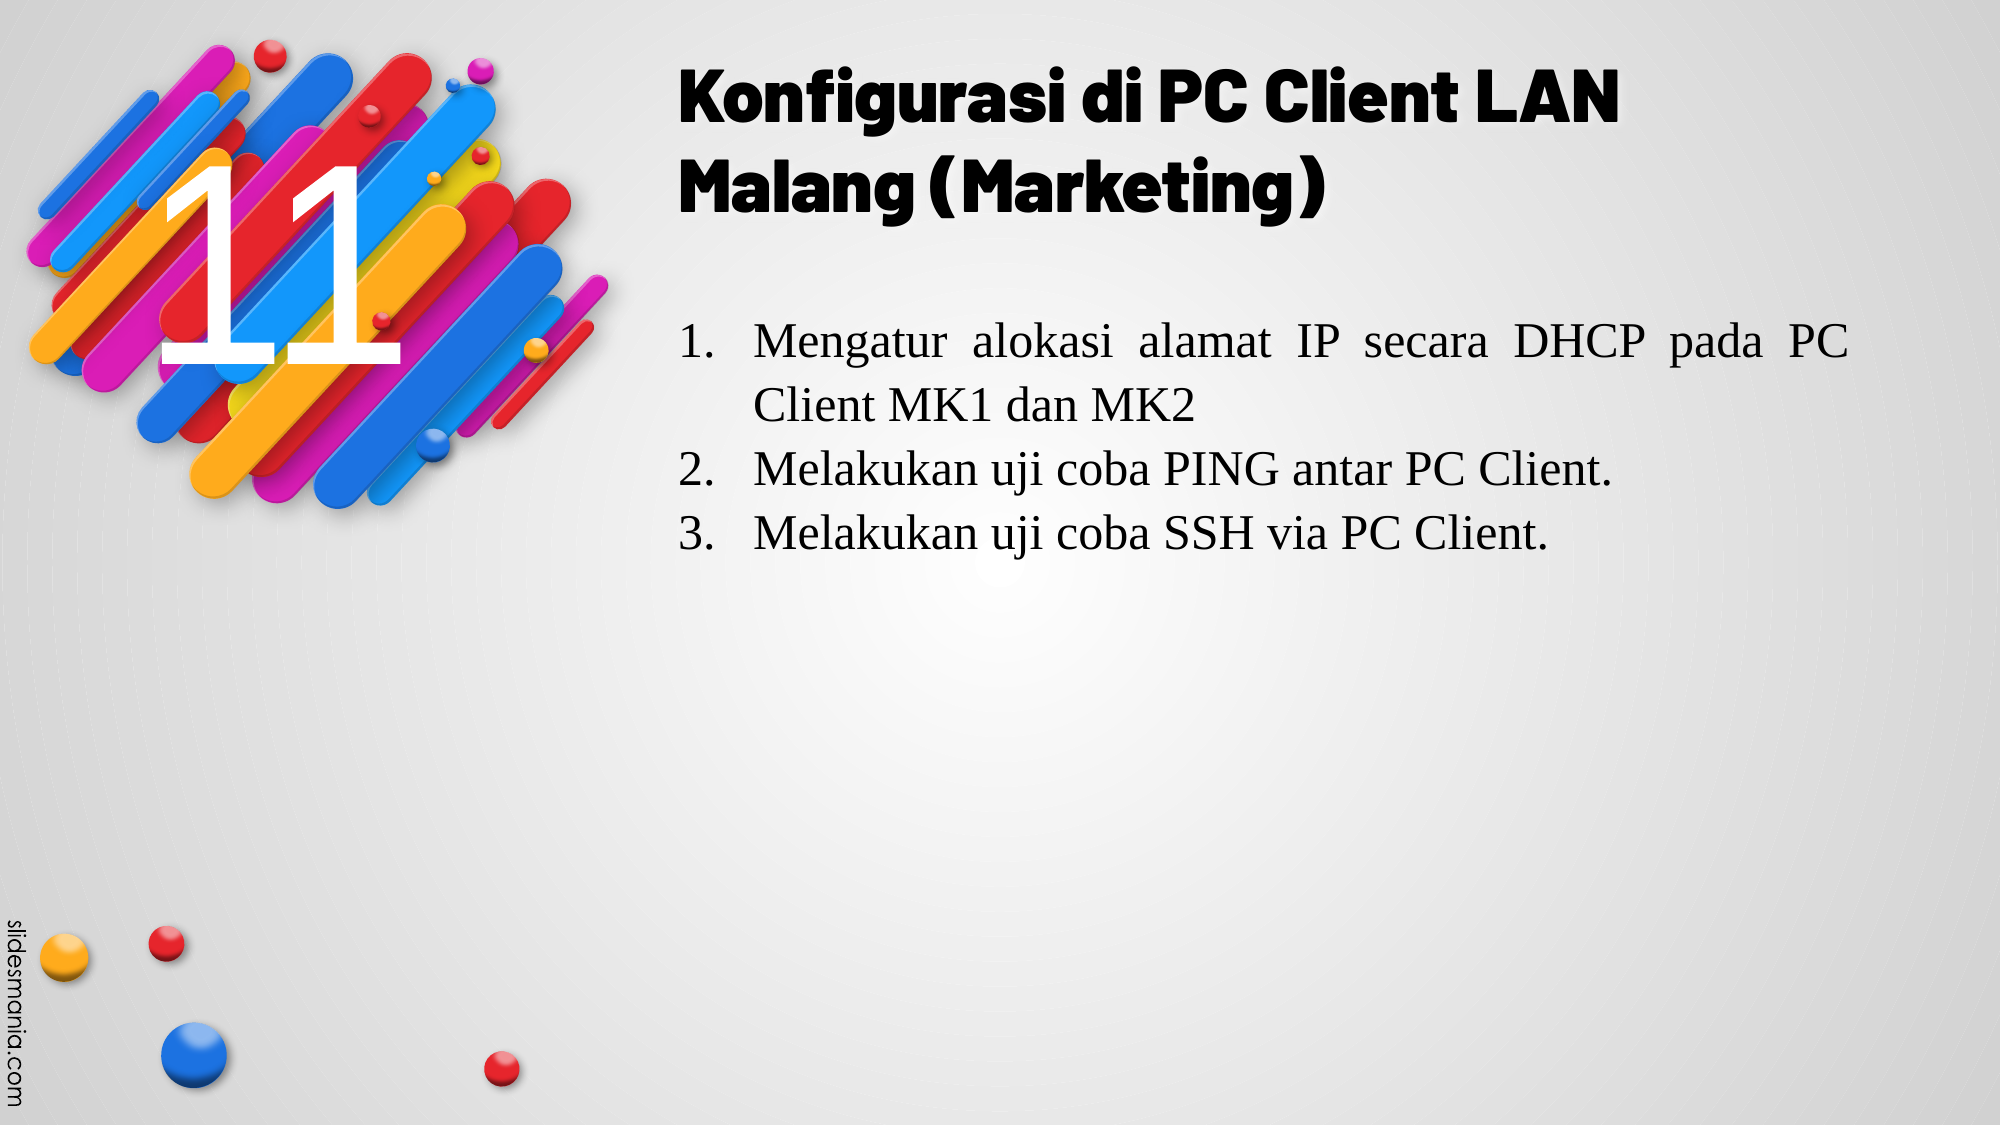

# Konfigurasi di PC Client LAN Malang (Marketing)
11
Mengatur alokasi alamat IP secara DHCP pada PC Client MK1 dan MK2
Melakukan uji coba PING antar PC Client.
Melakukan uji coba SSH via PC Client.